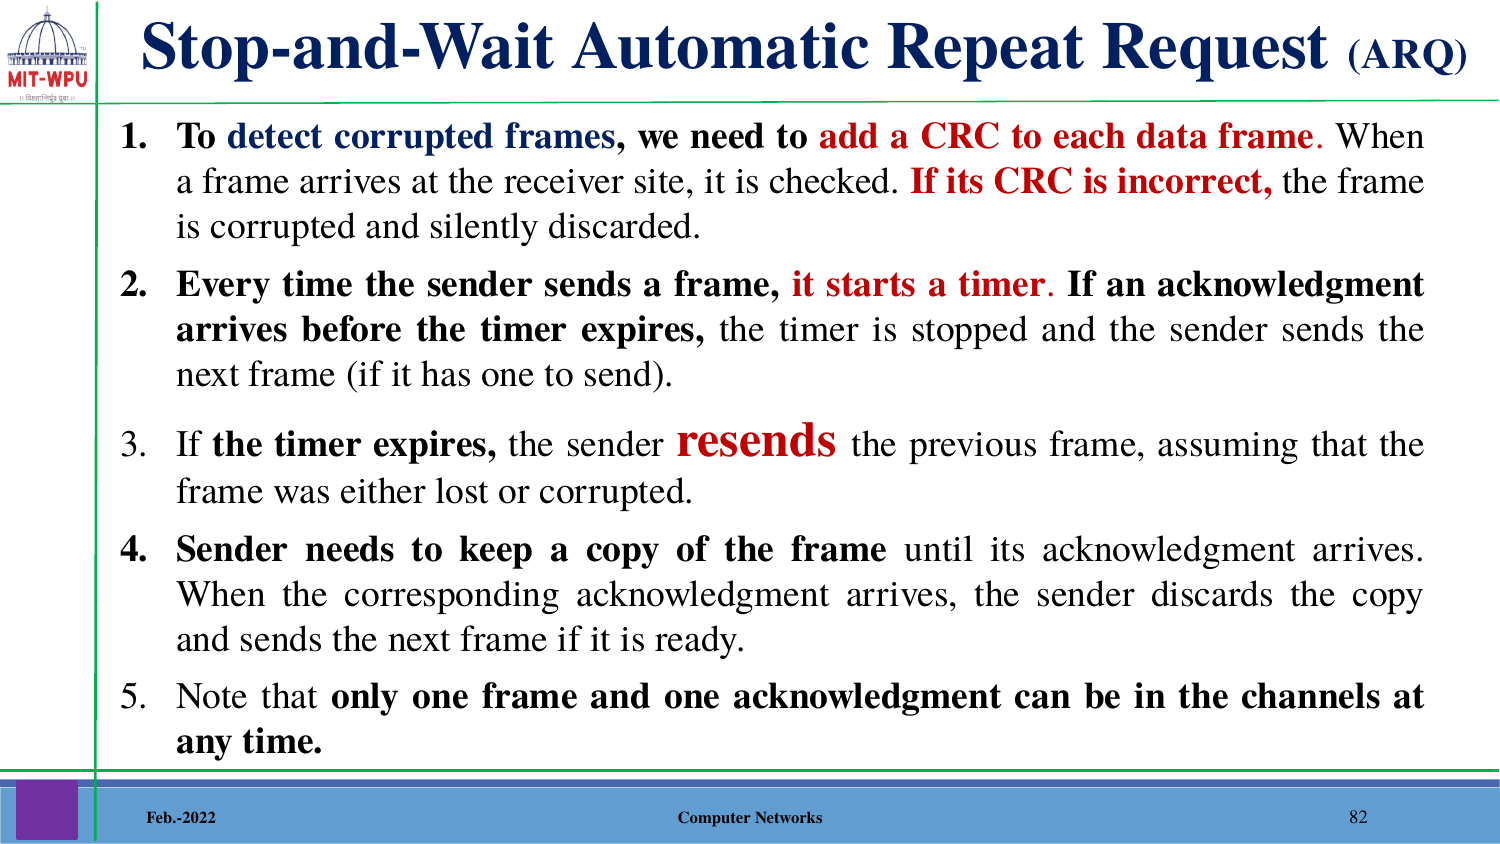

Stop-and-Wait Automatic Repeat Request (ARQ)
To detect corrupted frames, we need to add a CRC to each data frame. When a frame arrives at the receiver site, it is checked. If its CRC is incorrect, the frame is corrupted and silently discarded.
Every time the sender sends a frame, it starts a timer. If an acknowledgment arrives before the timer expires, the timer is stopped and the sender sends the next frame (if it has one to send).
If the timer expires, the sender resends the previous frame, assuming that the frame was either lost or corrupted.
Sender needs to keep a copy of the frame until its acknowledgment arrives. When the corresponding acknowledgment arrives, the sender discards the copy and sends the next frame if it is ready.
Note that only one frame and one acknowledgment can be in the channels at any time.

Feb.-2022
Computer Networks
82